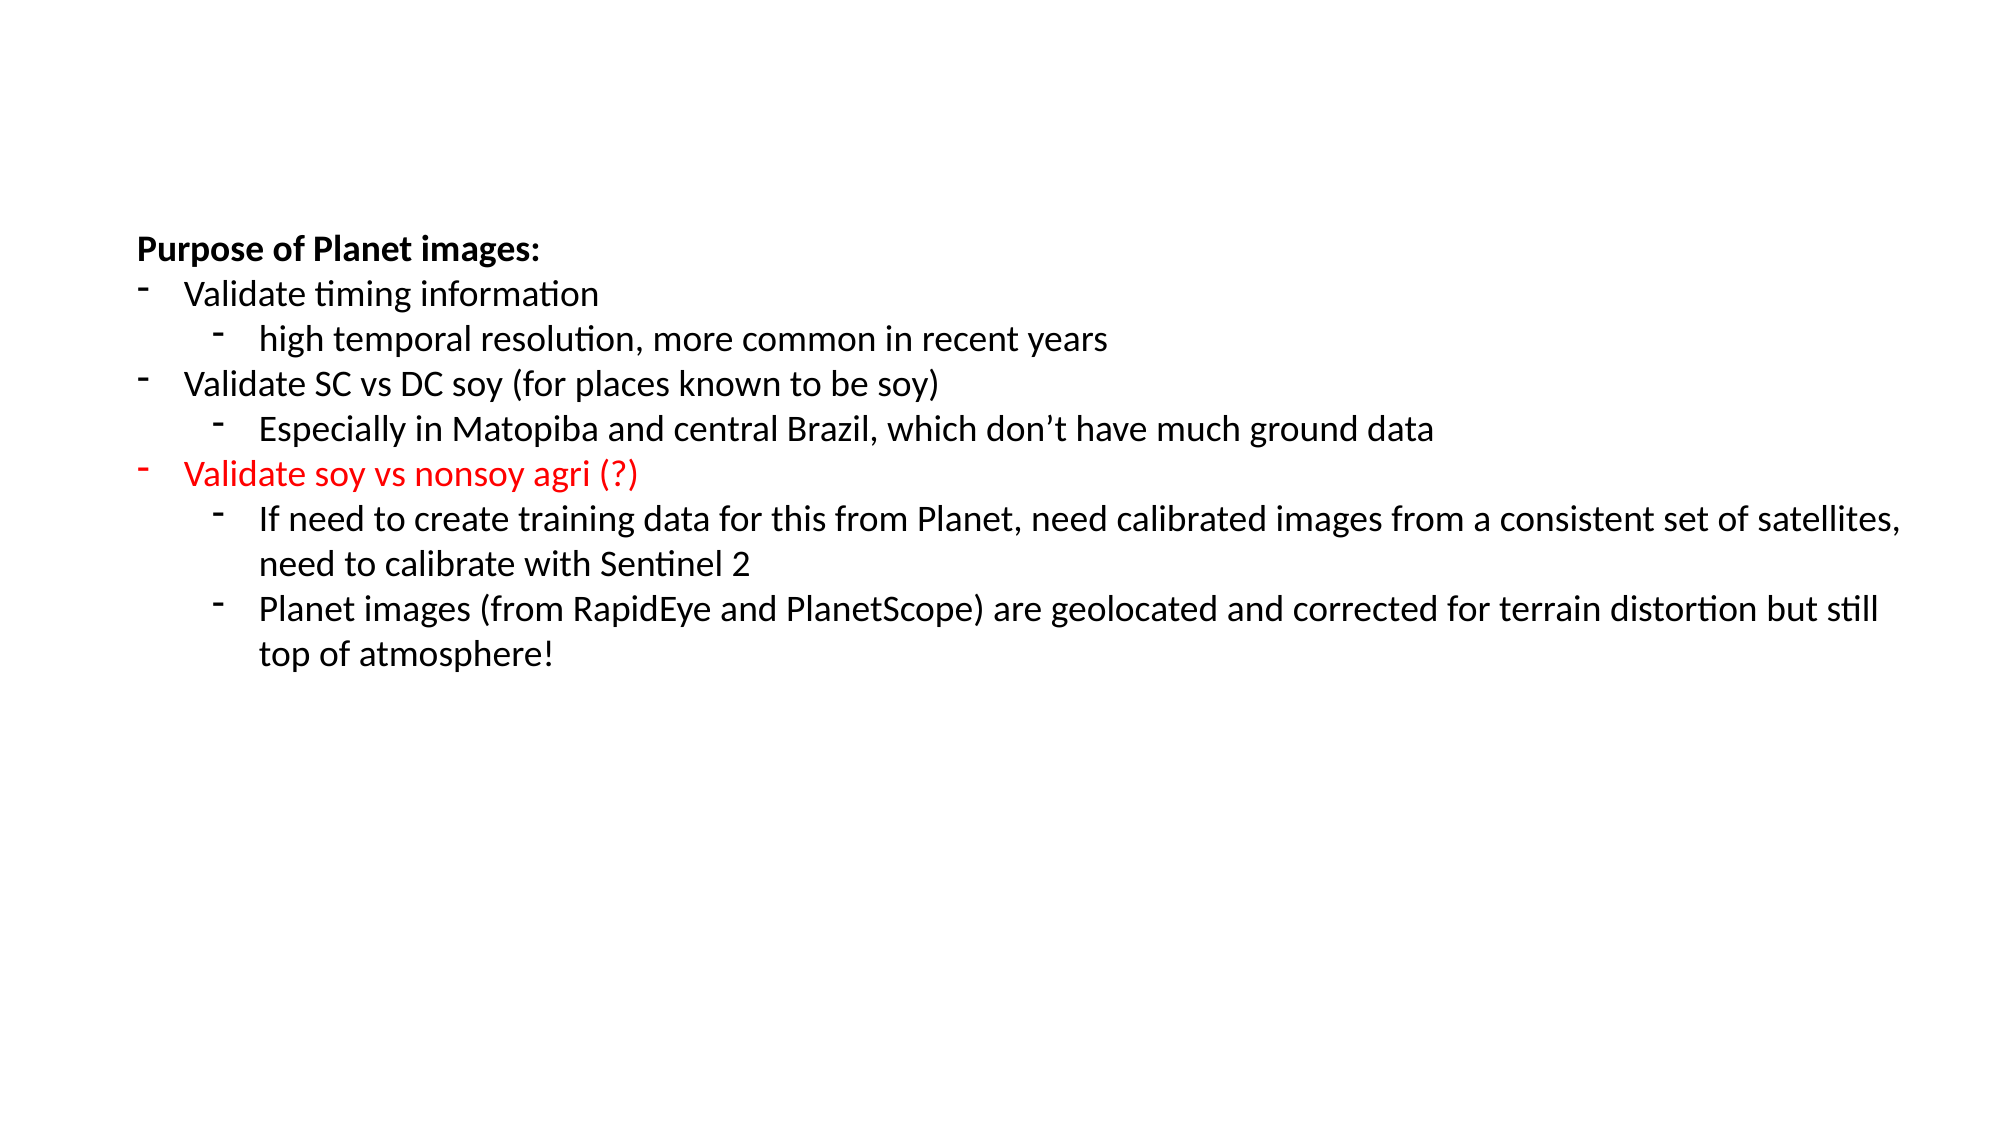

Purpose of Planet images:
Validate timing information
high temporal resolution, more common in recent years
Validate SC vs DC soy (for places known to be soy)
Especially in Matopiba and central Brazil, which don’t have much ground data
Validate soy vs nonsoy agri (?)
If need to create training data for this from Planet, need calibrated images from a consistent set of satellites, need to calibrate with Sentinel 2
Planet images (from RapidEye and PlanetScope) are geolocated and corrected for terrain distortion but still top of atmosphere!